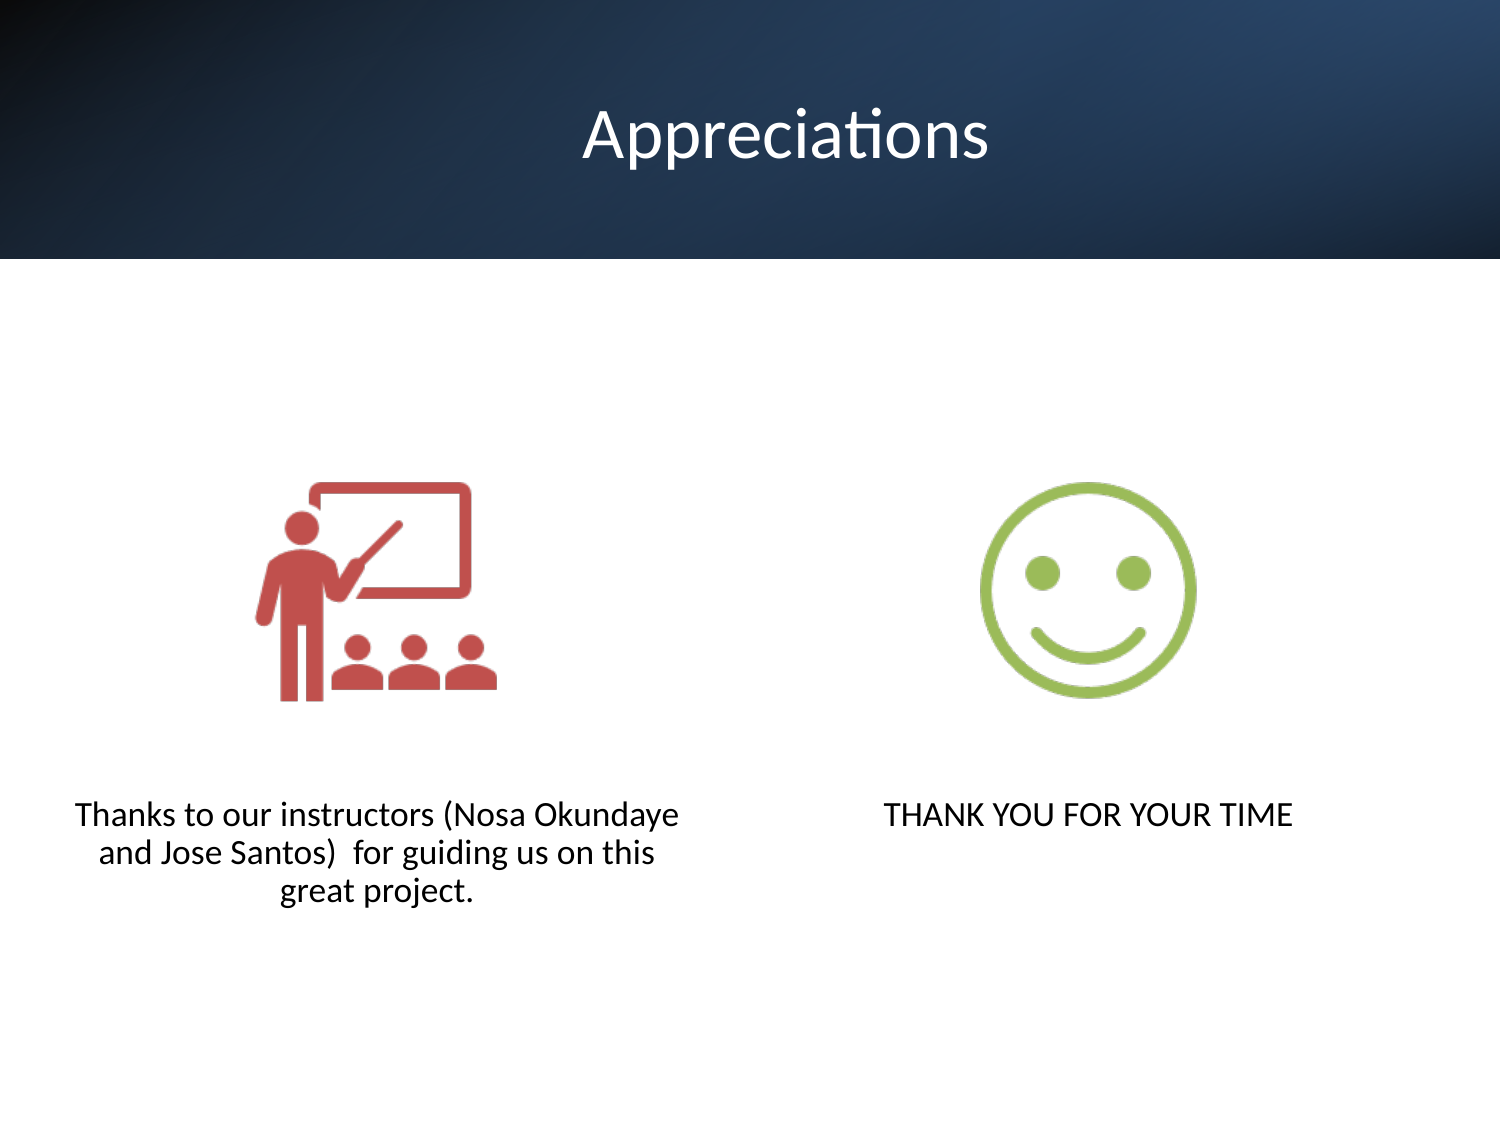

# Appreciations
Thanks to our instructors (Nosa Okundaye and Jose Santos)  for guiding us on this great project.
THANK YOU FOR YOUR TIME